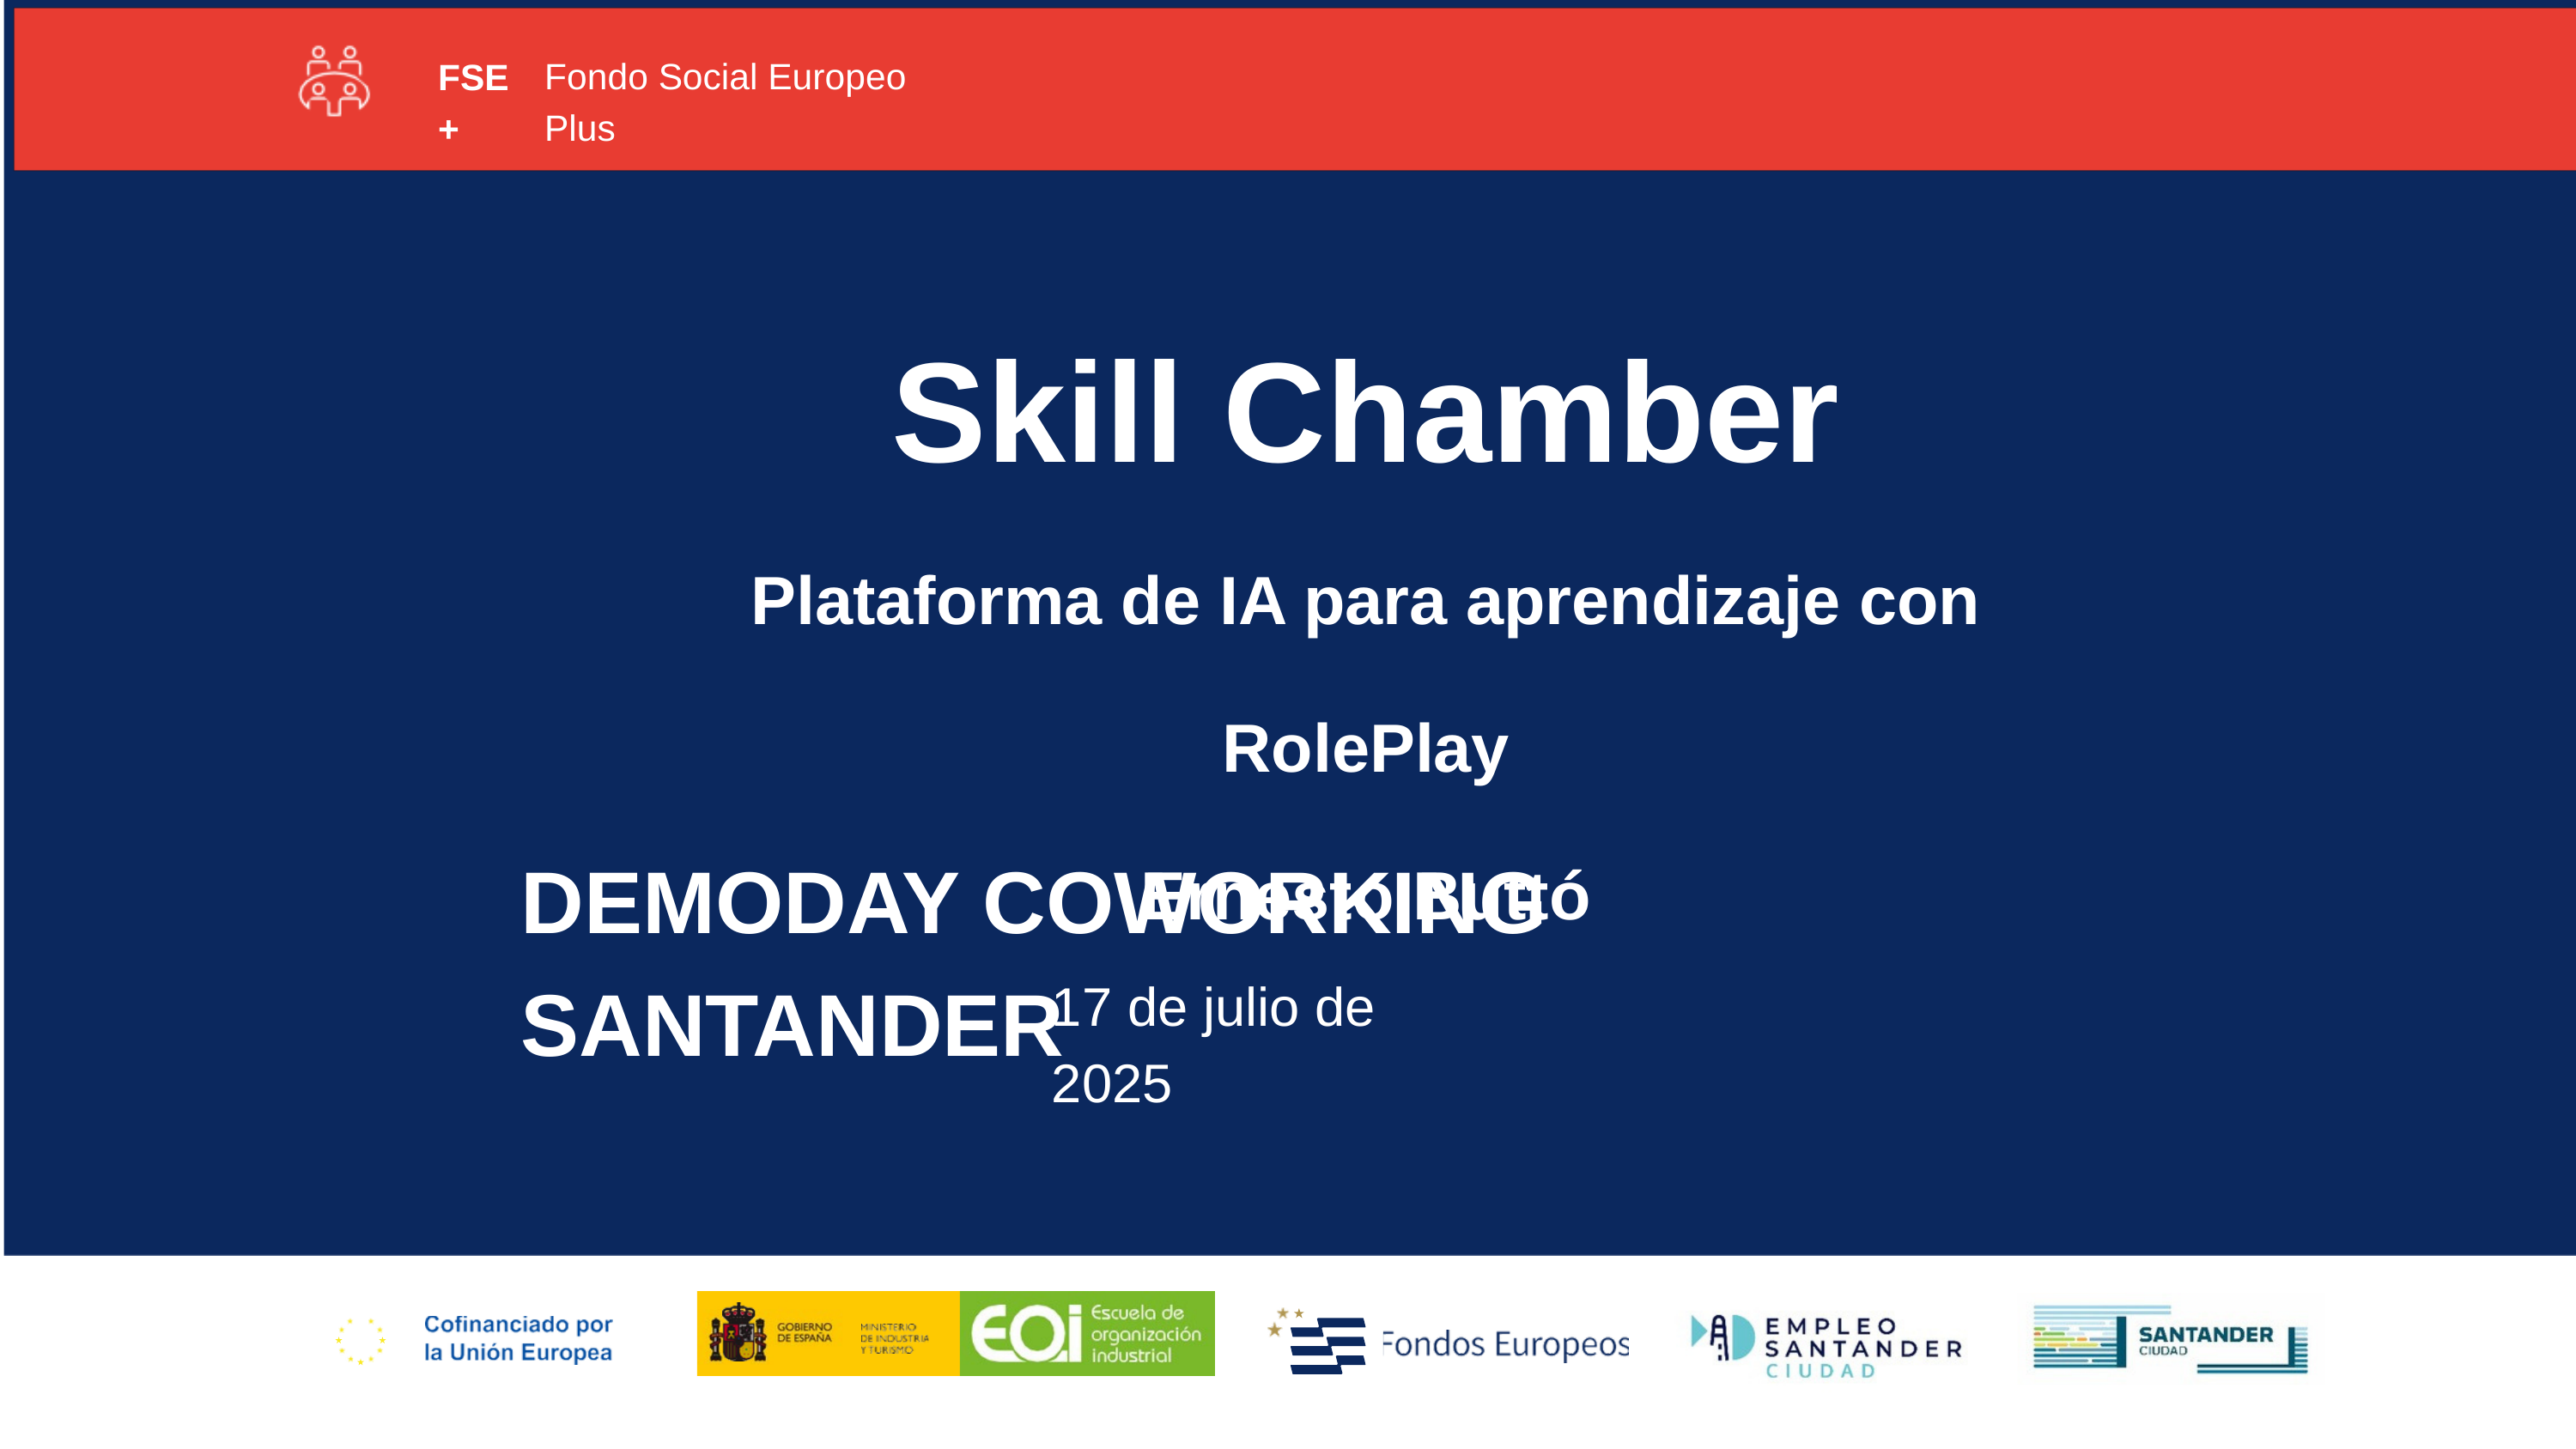

Fondo Social Europeo Plus
FSE+
Skill Chamber
Plataforma de IA para aprendizaje con RolePlay
Ernesto Buttó
DEMODAY COWORKING SANTANDER
17 de julio de 2025